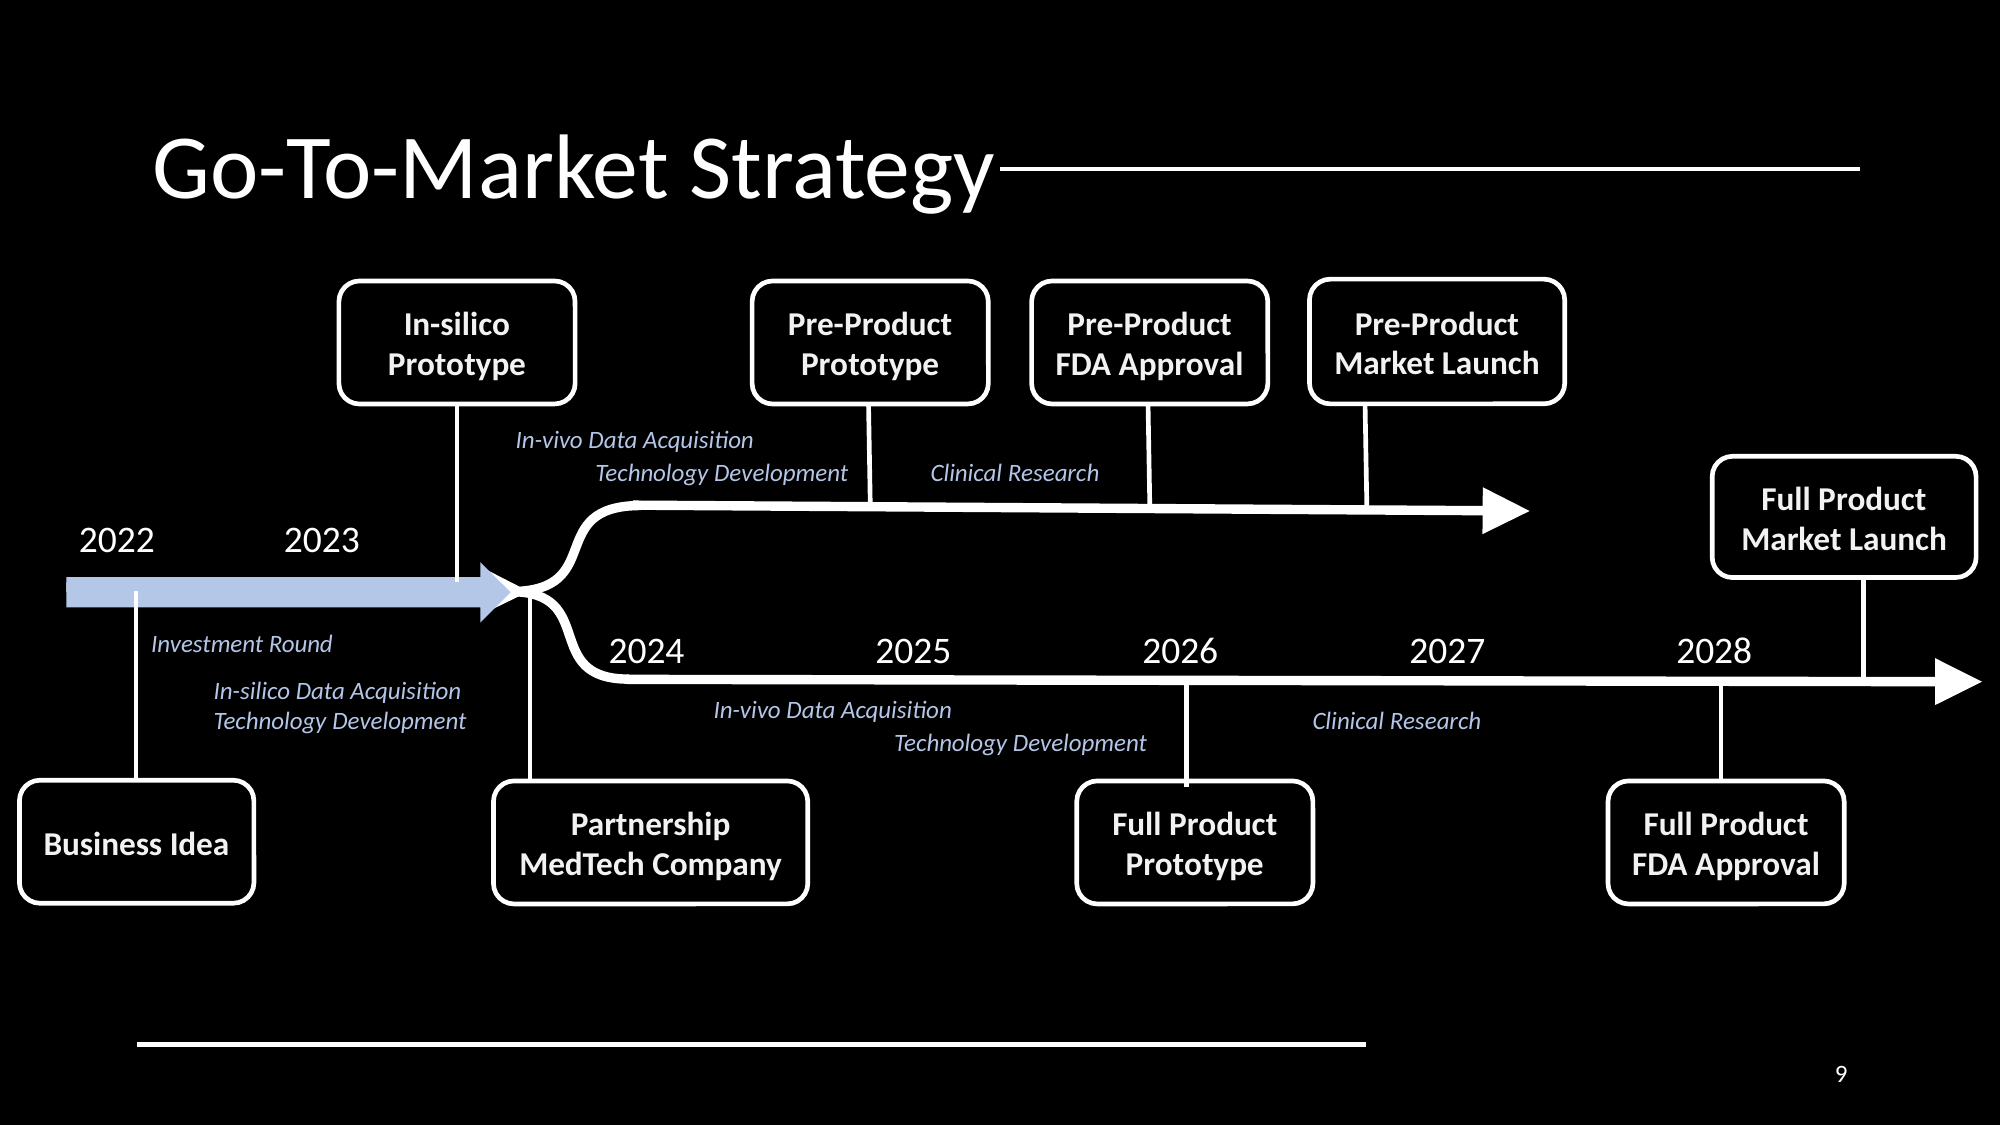

# Go-To-Market Strategy
Pre-Product
Market Launch
Pre-Product
FDA Approval
Pre-Product Prototype
In-silico
Prototype
In-vivo Data Acquisition
Technology Development ​
Clinical Research
Full Product
Market Launch
2022
2023

2024
2025
2026
2027
2028
Investment Round
In-silico Data Acquisition
Technology Development
In-vivo Data Acquisition
Clinical Research
Technology Development ​
Business Idea
Full Product Prototype
Full Product
FDA Approval
Partnership
MedTech Company
9